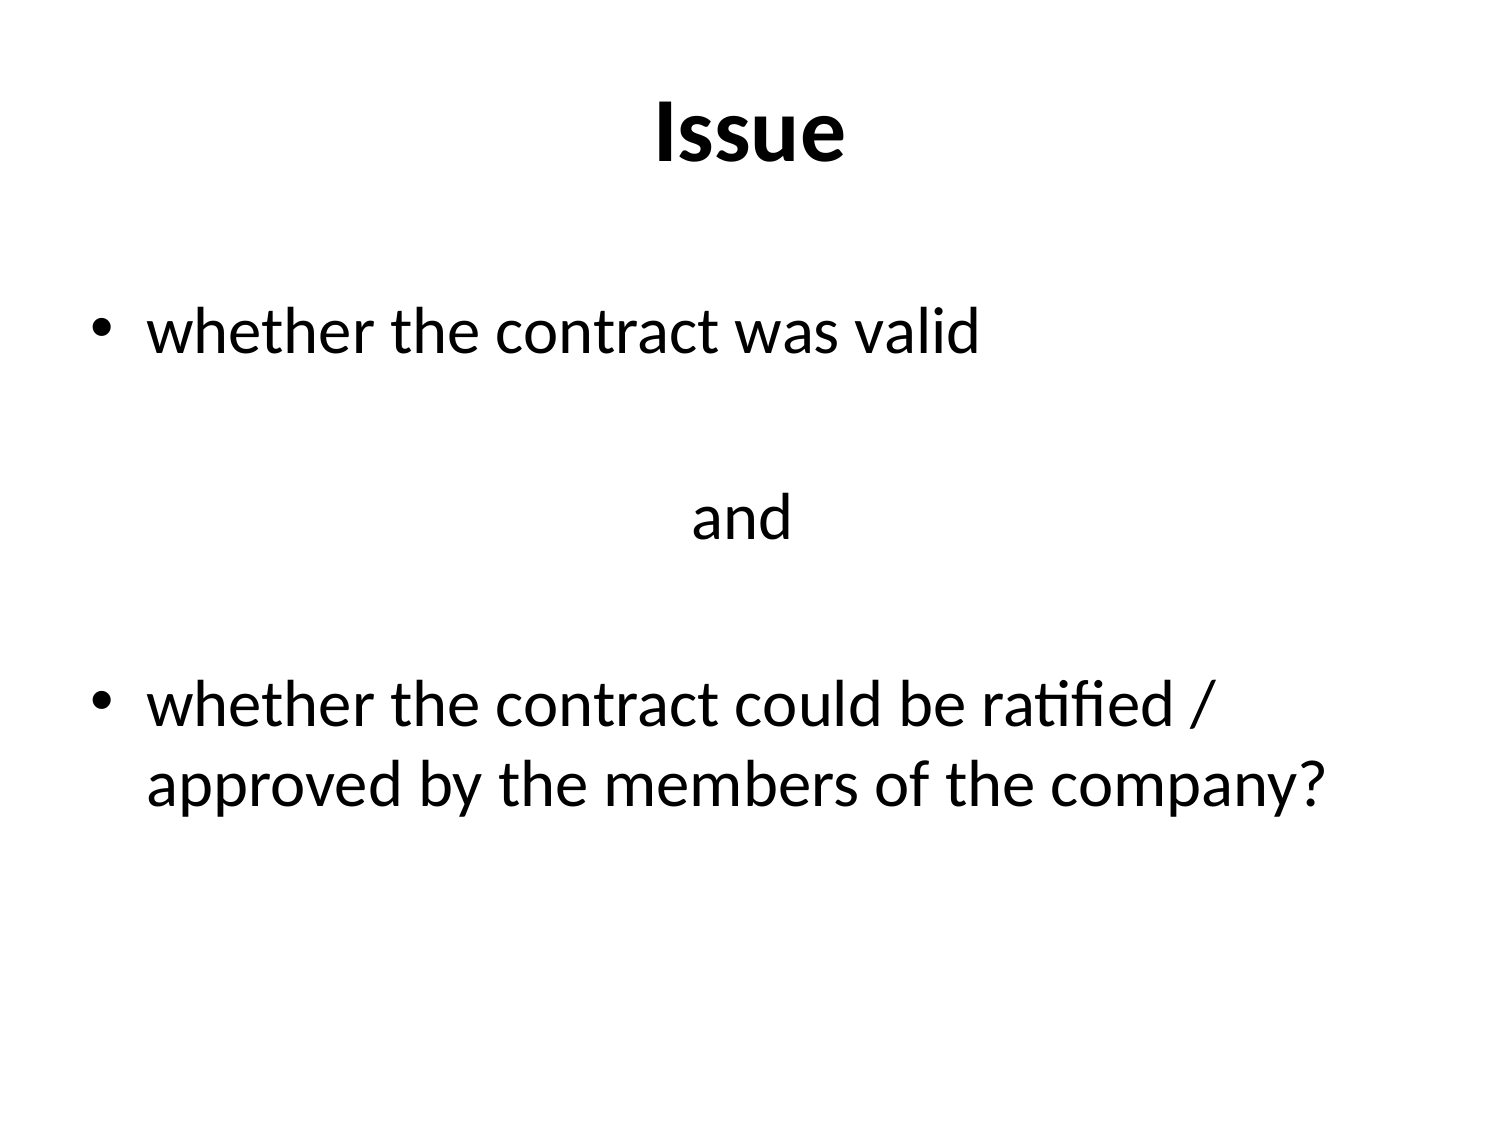

Issue

whether the contract was valid

and

whether the contract could be ratified / approved by the members of the company?